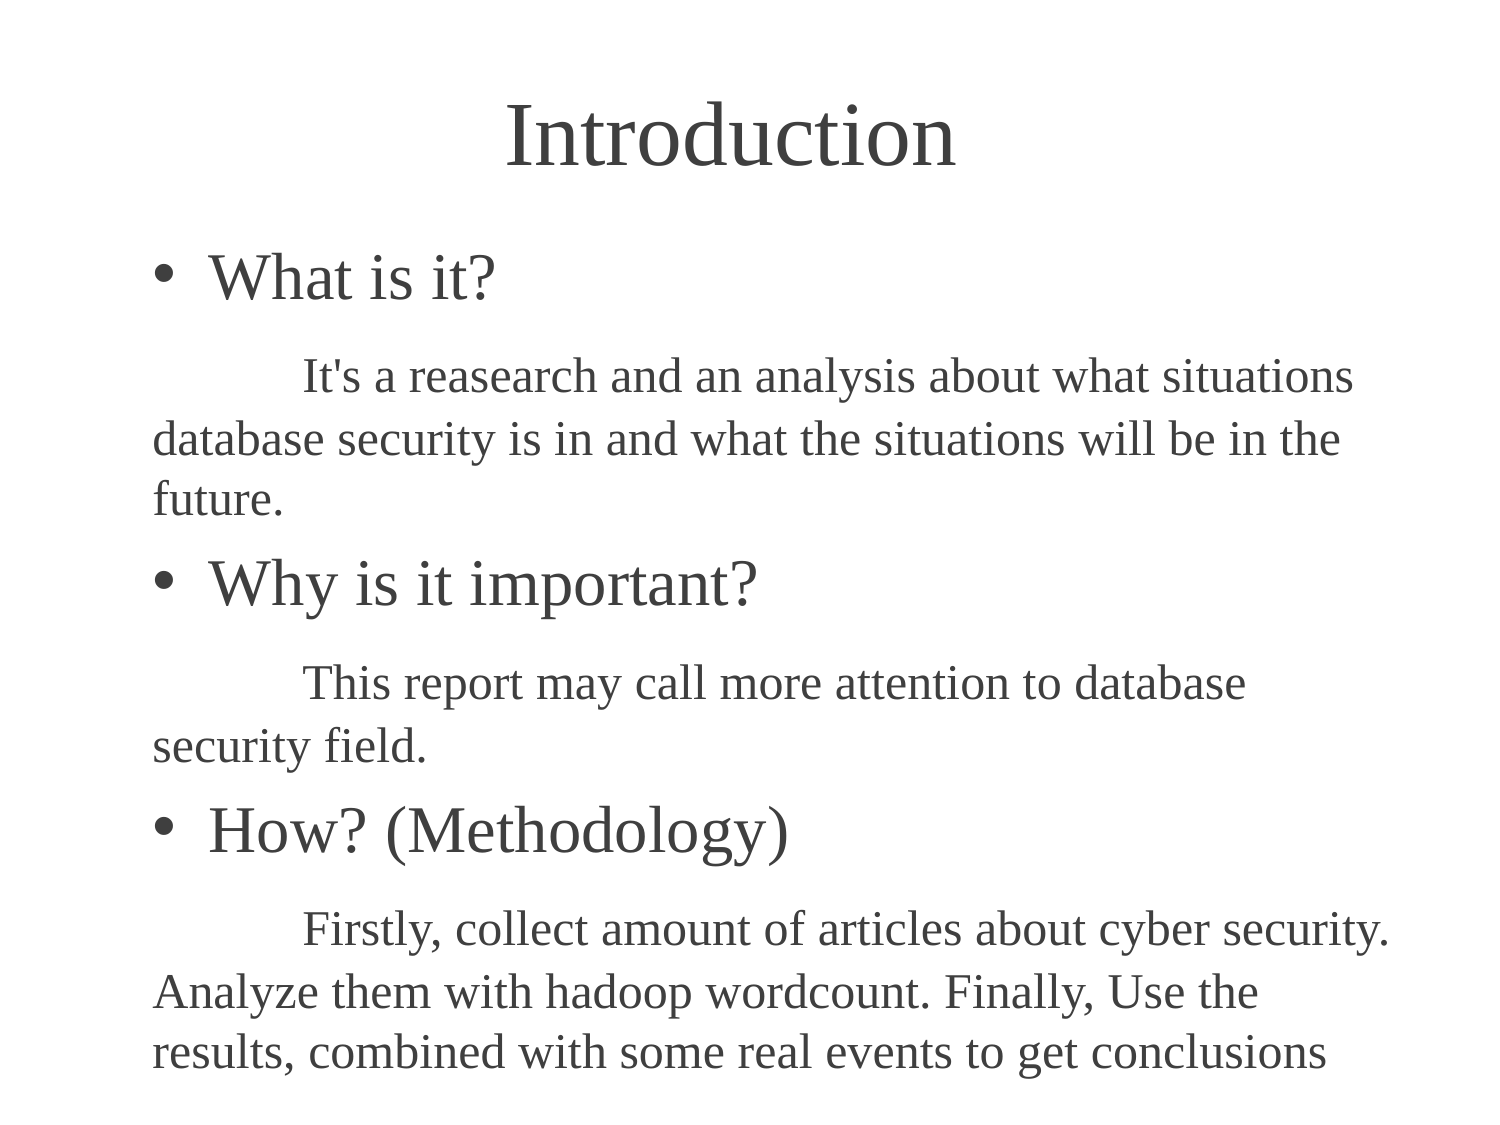

# Introduction
What is it?
	It's a reasearch and an analysis about what situations database security is in and what the situations will be in the future.
Why is it important?
	This report may call more attention to database security field.
How? (Methodology)
	Firstly, collect amount of articles about cyber security. Analyze them with hadoop wordcount. Finally, Use the results, combined with some real events to get conclusions